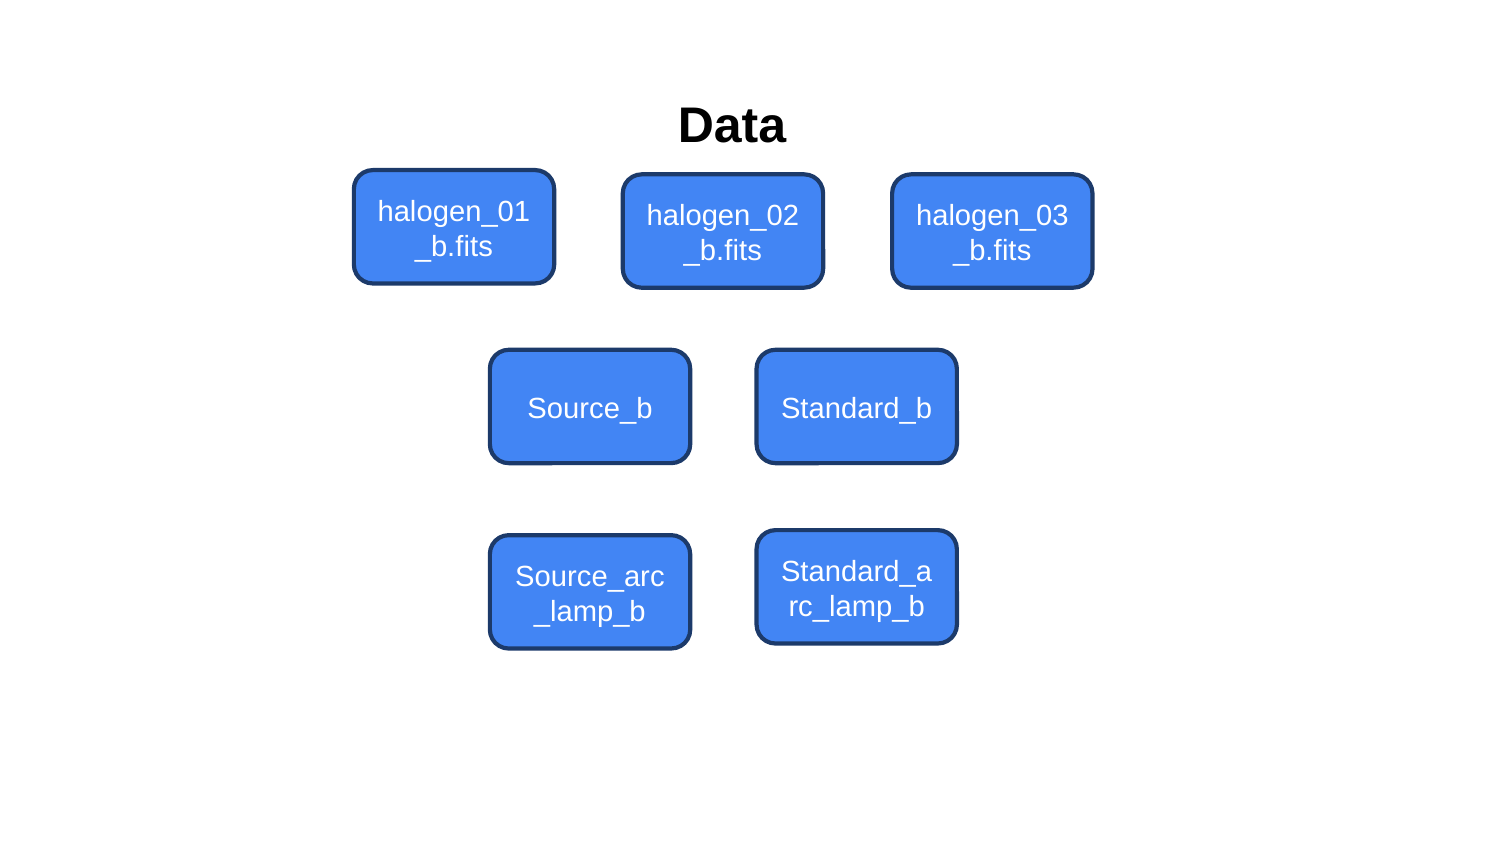

Data
halogen_01_b.fits
halogen_03_b.fits
halogen_02_b.fits
Source_b
Standard_b
Standard_arc_lamp_b
Source_arc_lamp_b